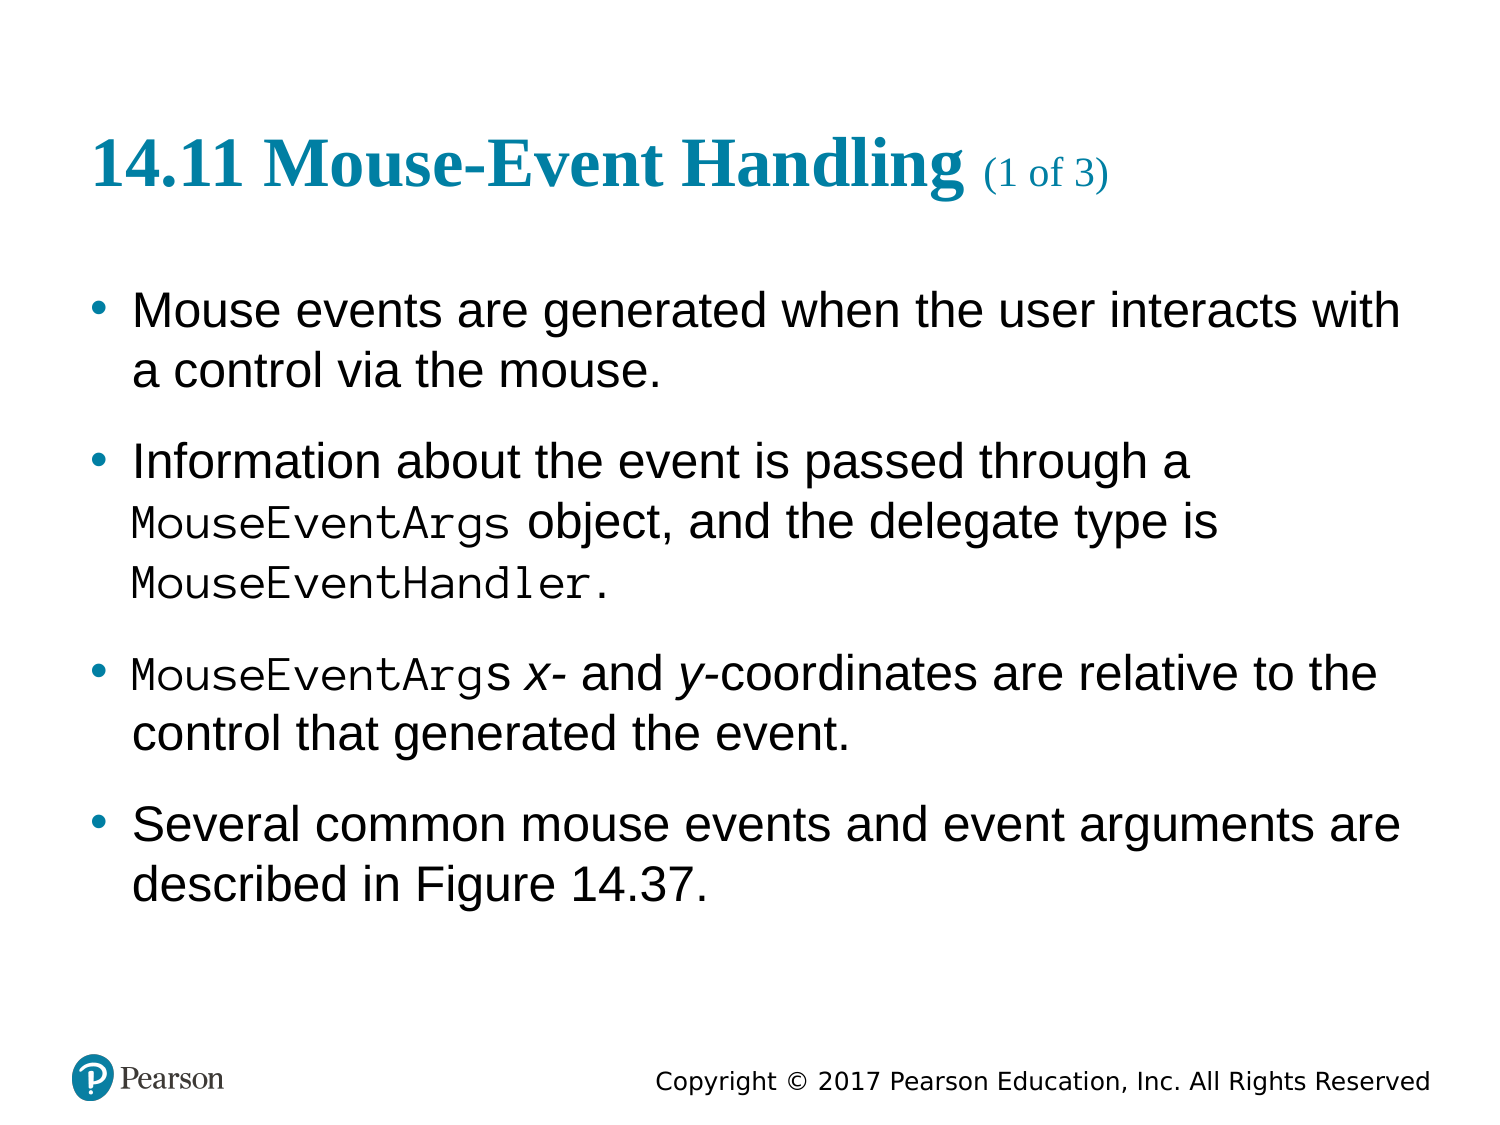

# 14.11 Mouse-Event Handling (1 of 3)
Mouse events are generated when the user interacts with a control via the mouse.
Information about the event is passed through a MouseEvent­Args object, and the delegate type is MouseEventHandler.
MouseEventArgs x- and y-coordinates are relative to the control that generated the event.
Several common mouse events and event arguments are described in Figure 14.37.